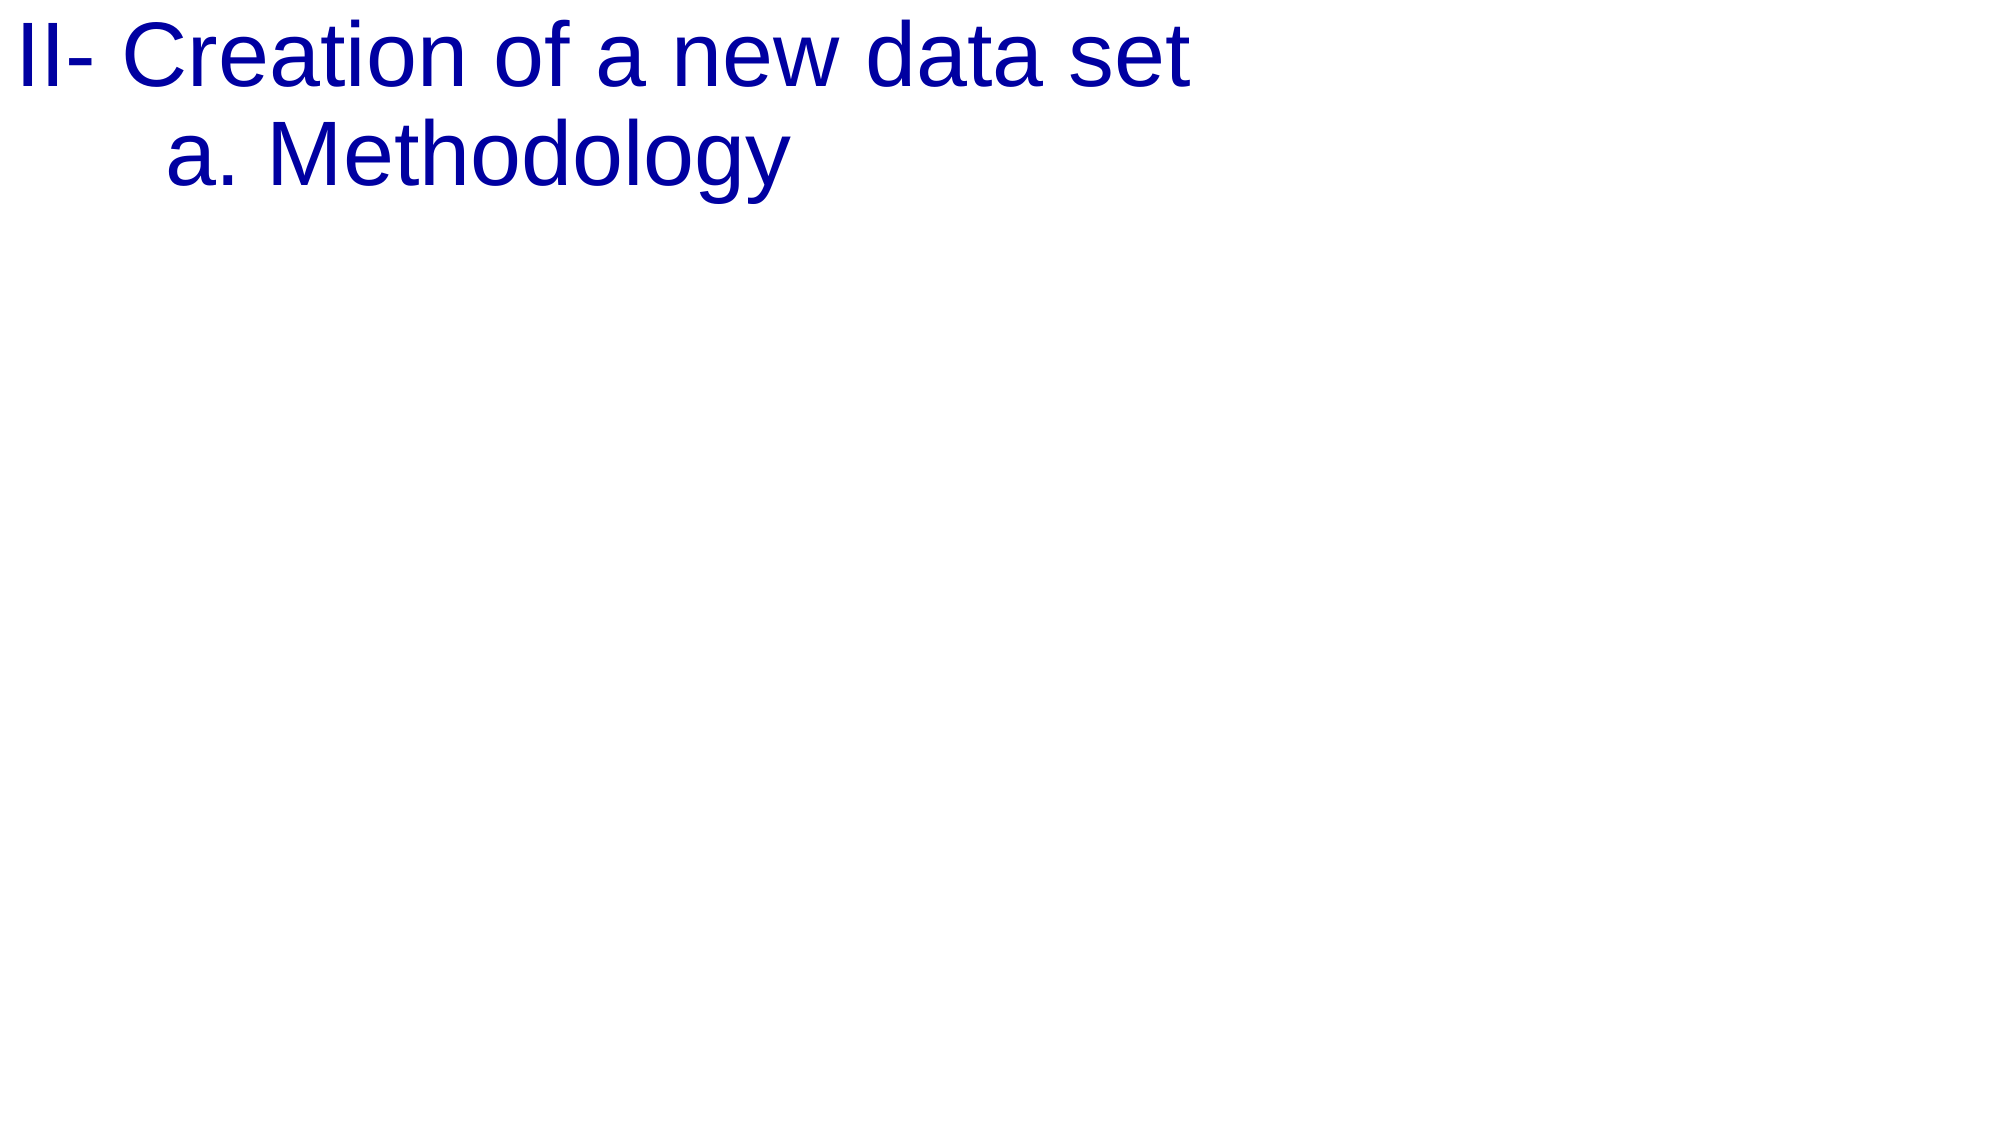

# II- Creation of a new data set a. Methodology